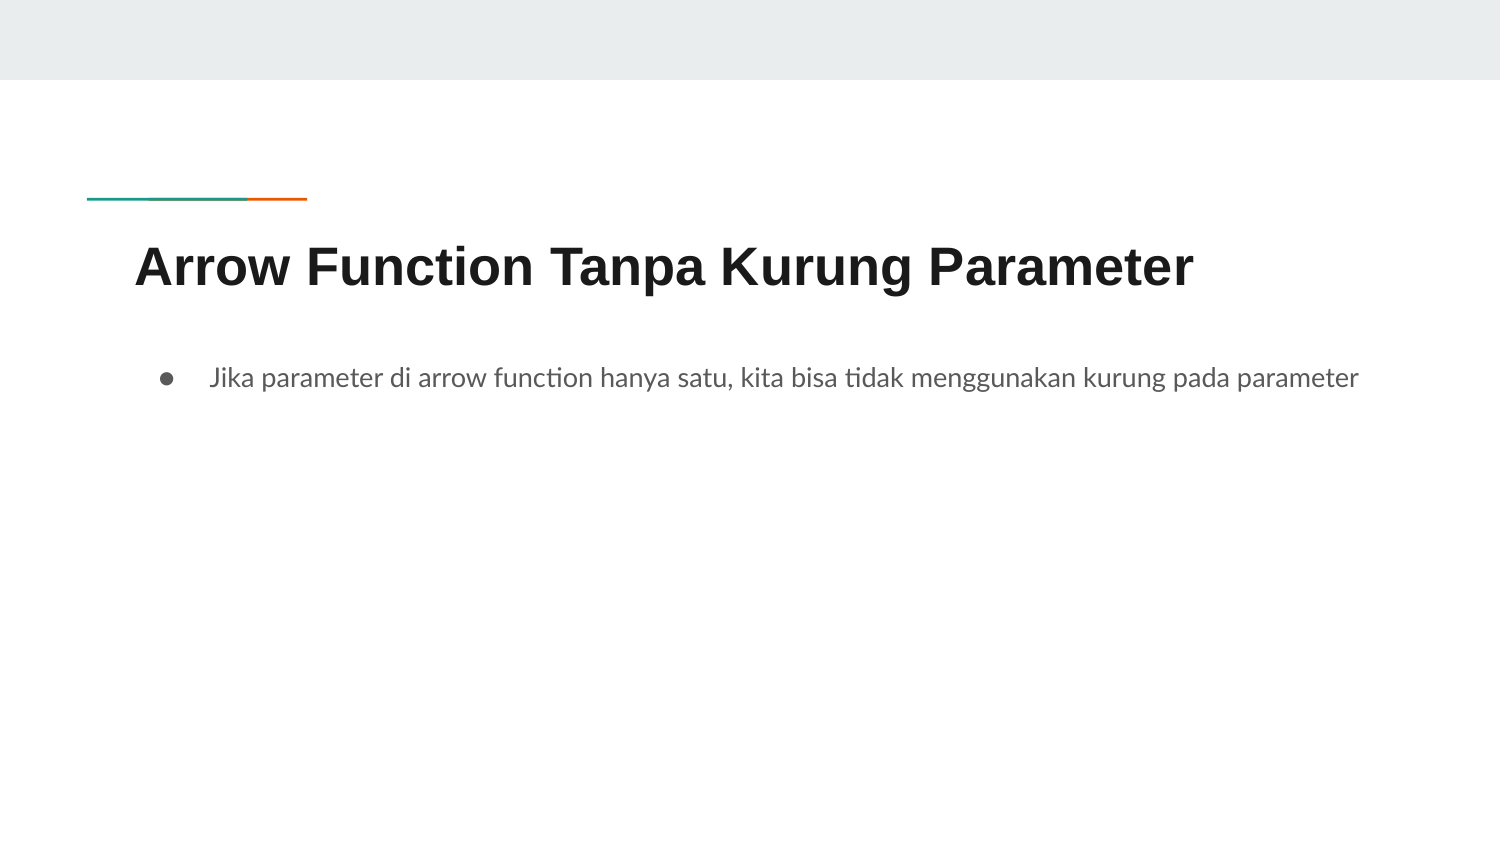

# Arrow Function Tanpa Kurung Parameter
Jika parameter di arrow function hanya satu, kita bisa tidak menggunakan kurung pada parameter